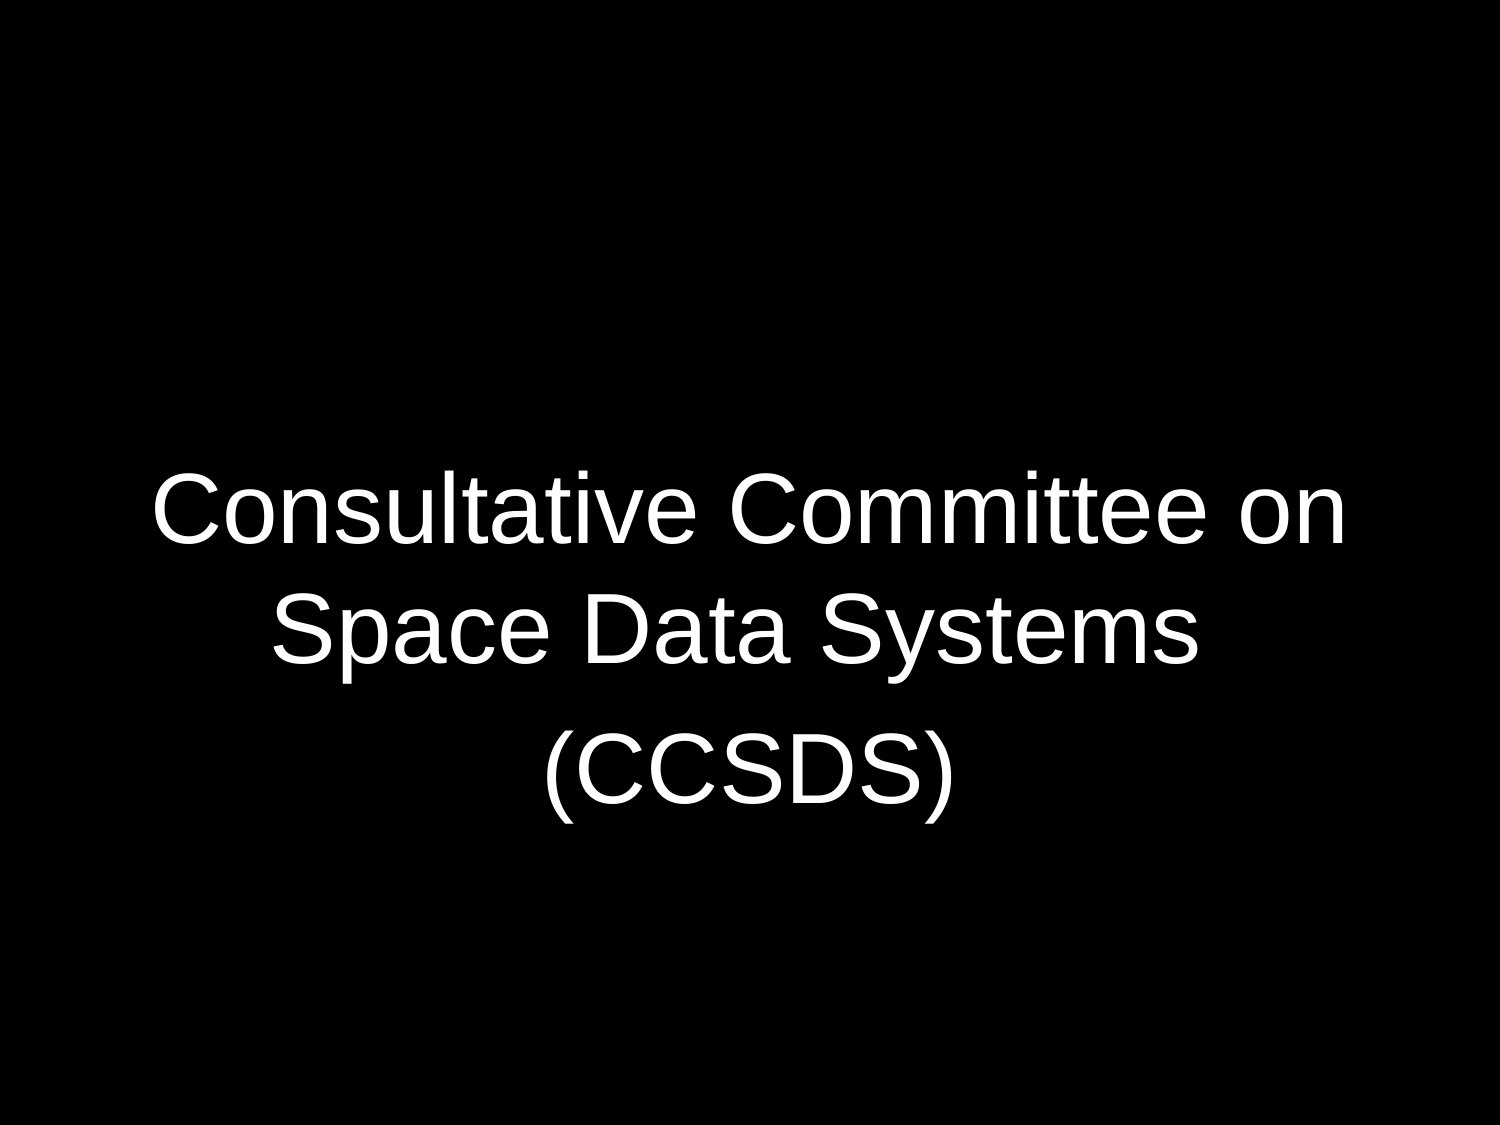

#
Consultative Committee on Space Data Systems
(CCSDS)